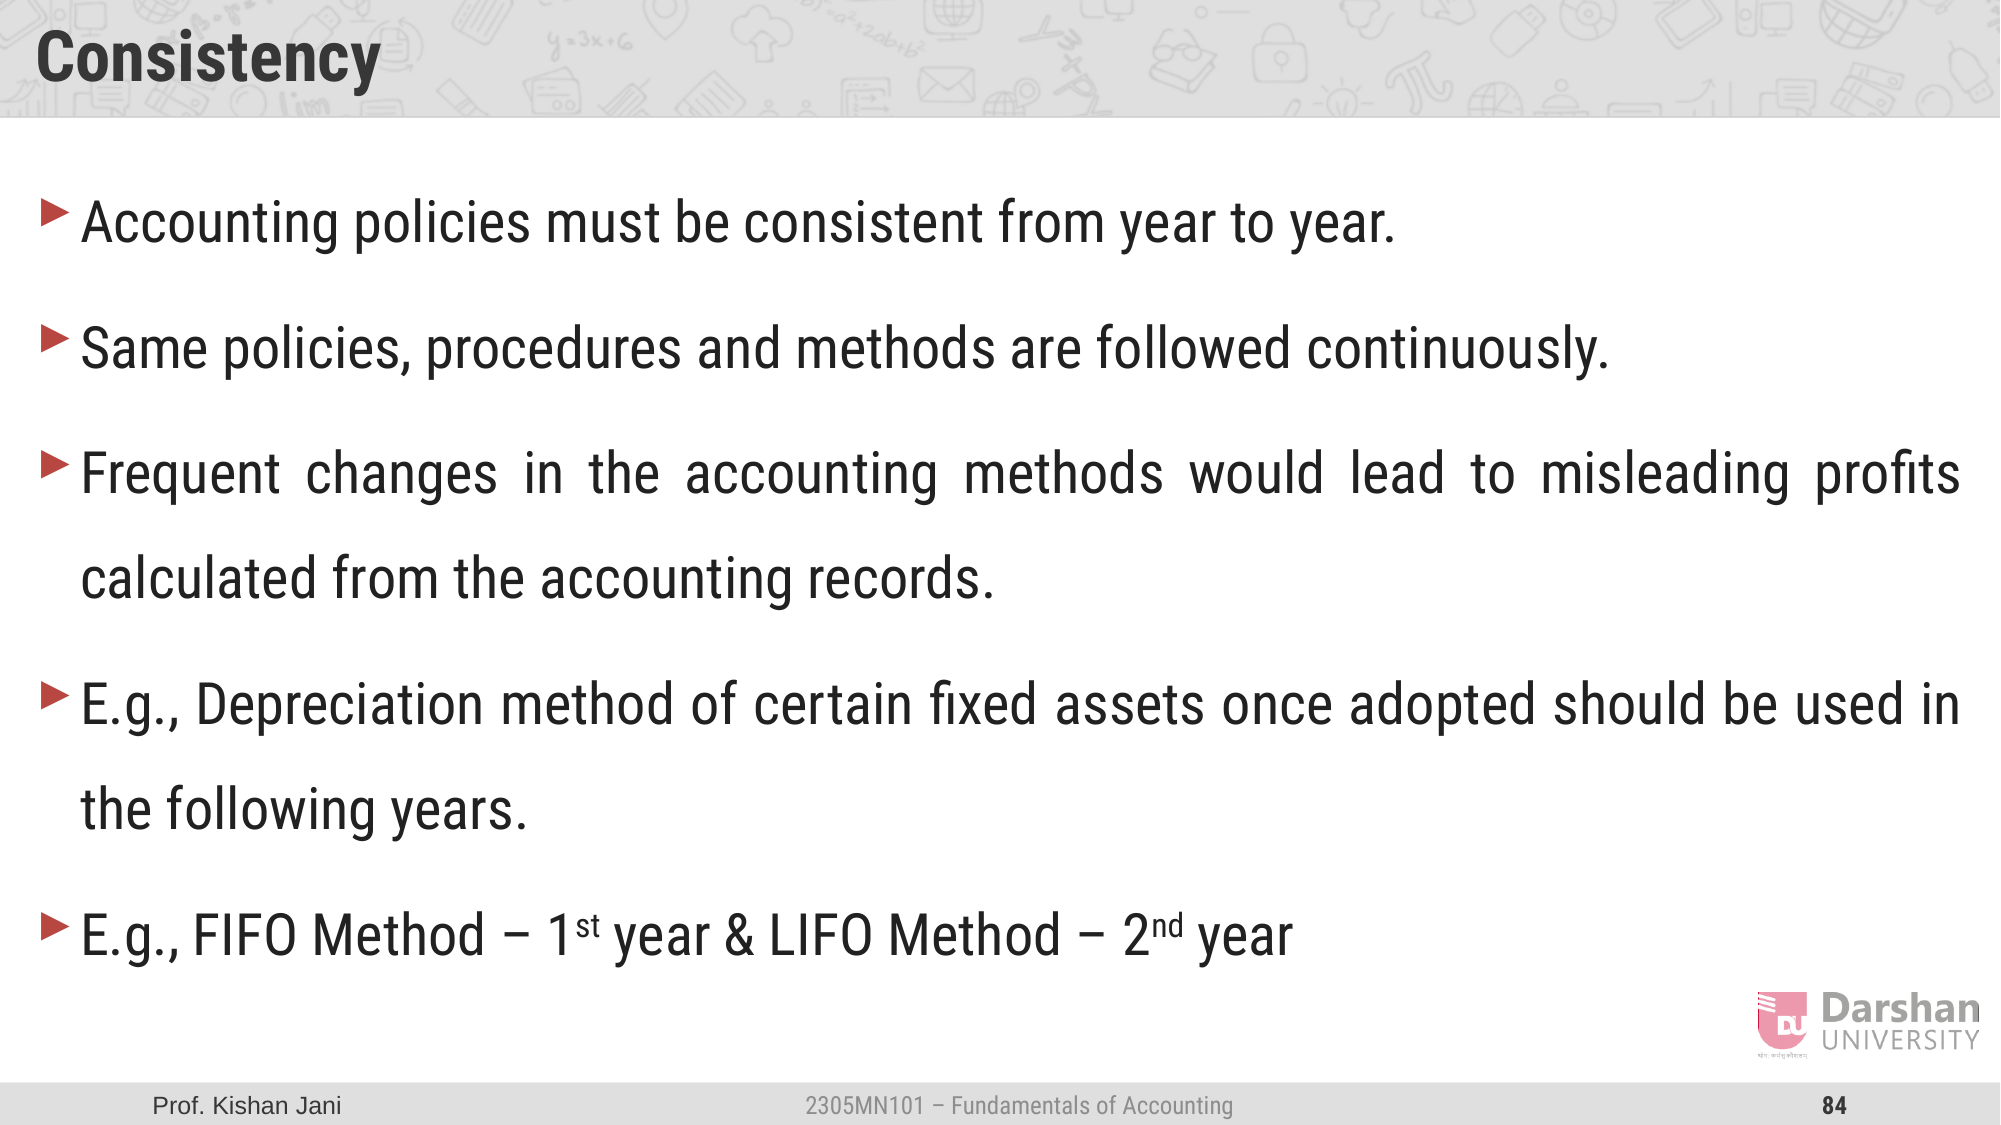

# Consistency
Accounting policies must be consistent from year to year.
Same policies, procedures and methods are followed continuously.
Frequent changes in the accounting methods would lead to misleading profits calculated from the accounting records.
E.g., Depreciation method of certain fixed assets once adopted should be used in the following years.
E.g., FIFO Method – 1st year & LIFO Method – 2nd year